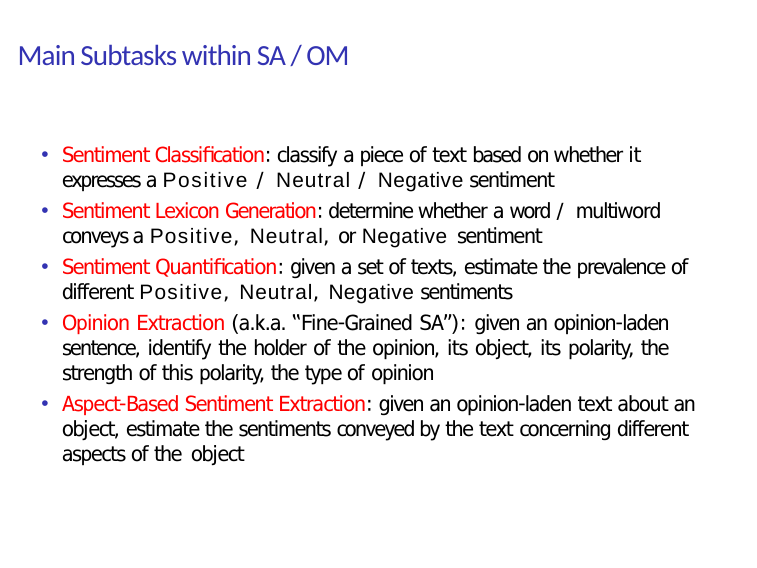

# Main Subtasks within SA / OM
Sentiment Classification: classify a piece of text based on whether it  expresses a Positive / Neutral / Negative sentiment
Sentiment Lexicon Generation: determine whether a word / multiword  conveys a Positive, Neutral, or Negative sentiment
Sentiment Quantification: given a set of texts, estimate the prevalence of  different Positive, Neutral, Negative sentiments
Opinion Extraction (a.k.a. “Fine-Grained SA”): given an opinion-laden  sentence, identify the holder of the opinion, its object, its polarity, the  strength of this polarity, the type of opinion
Aspect-Based Sentiment Extraction: given an opinion-laden text about an  object, estimate the sentiments conveyed by the text concerning different  aspects of the object